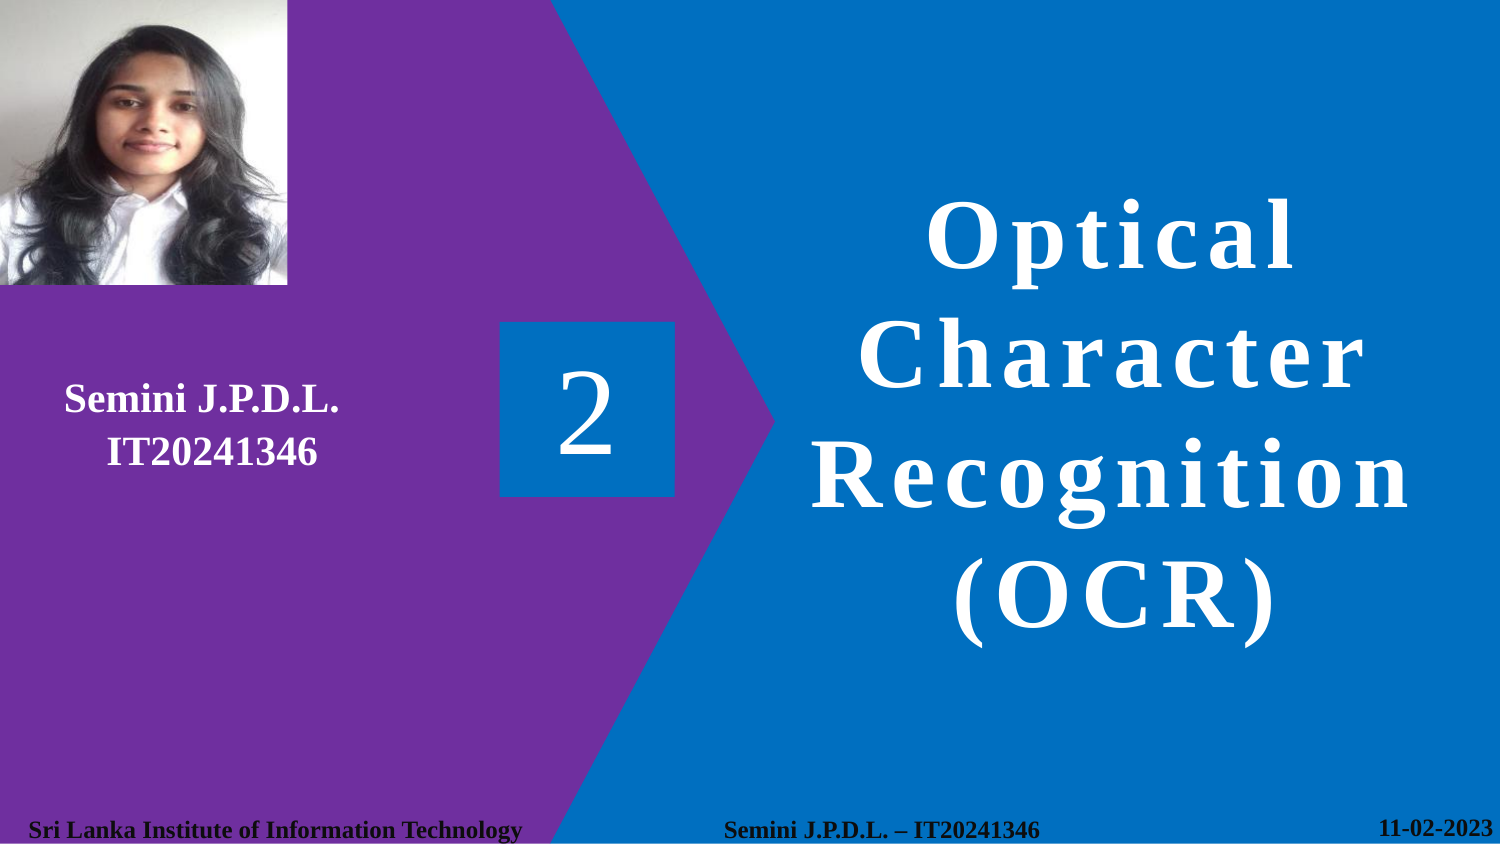

# Optical Character Recognition (OCR)
2
Semini J.P.D.L.
 IT20241346
11-02-2023
Sri Lanka Institute of Information Technology
Semini J.P.D.L. – IT20241346